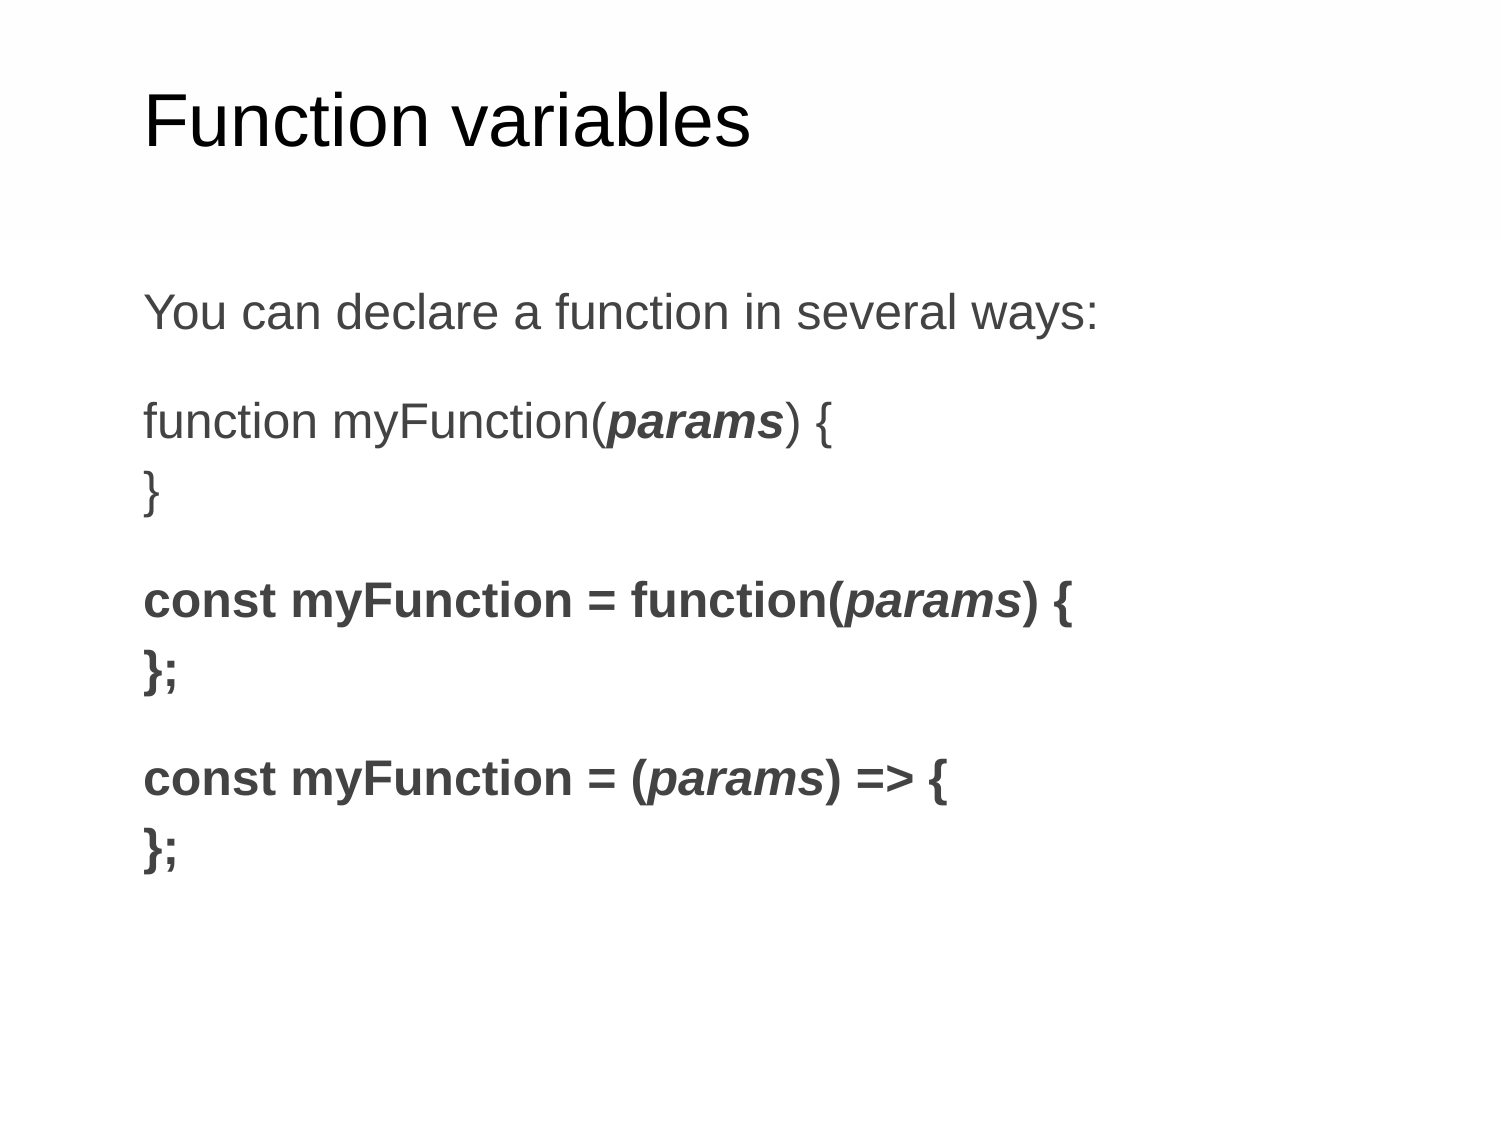

Function variables
You can declare a function in several ways:

function myFunction(params) {
}

const myFunction = function(params) {
};

const myFunction = (params) => {
};